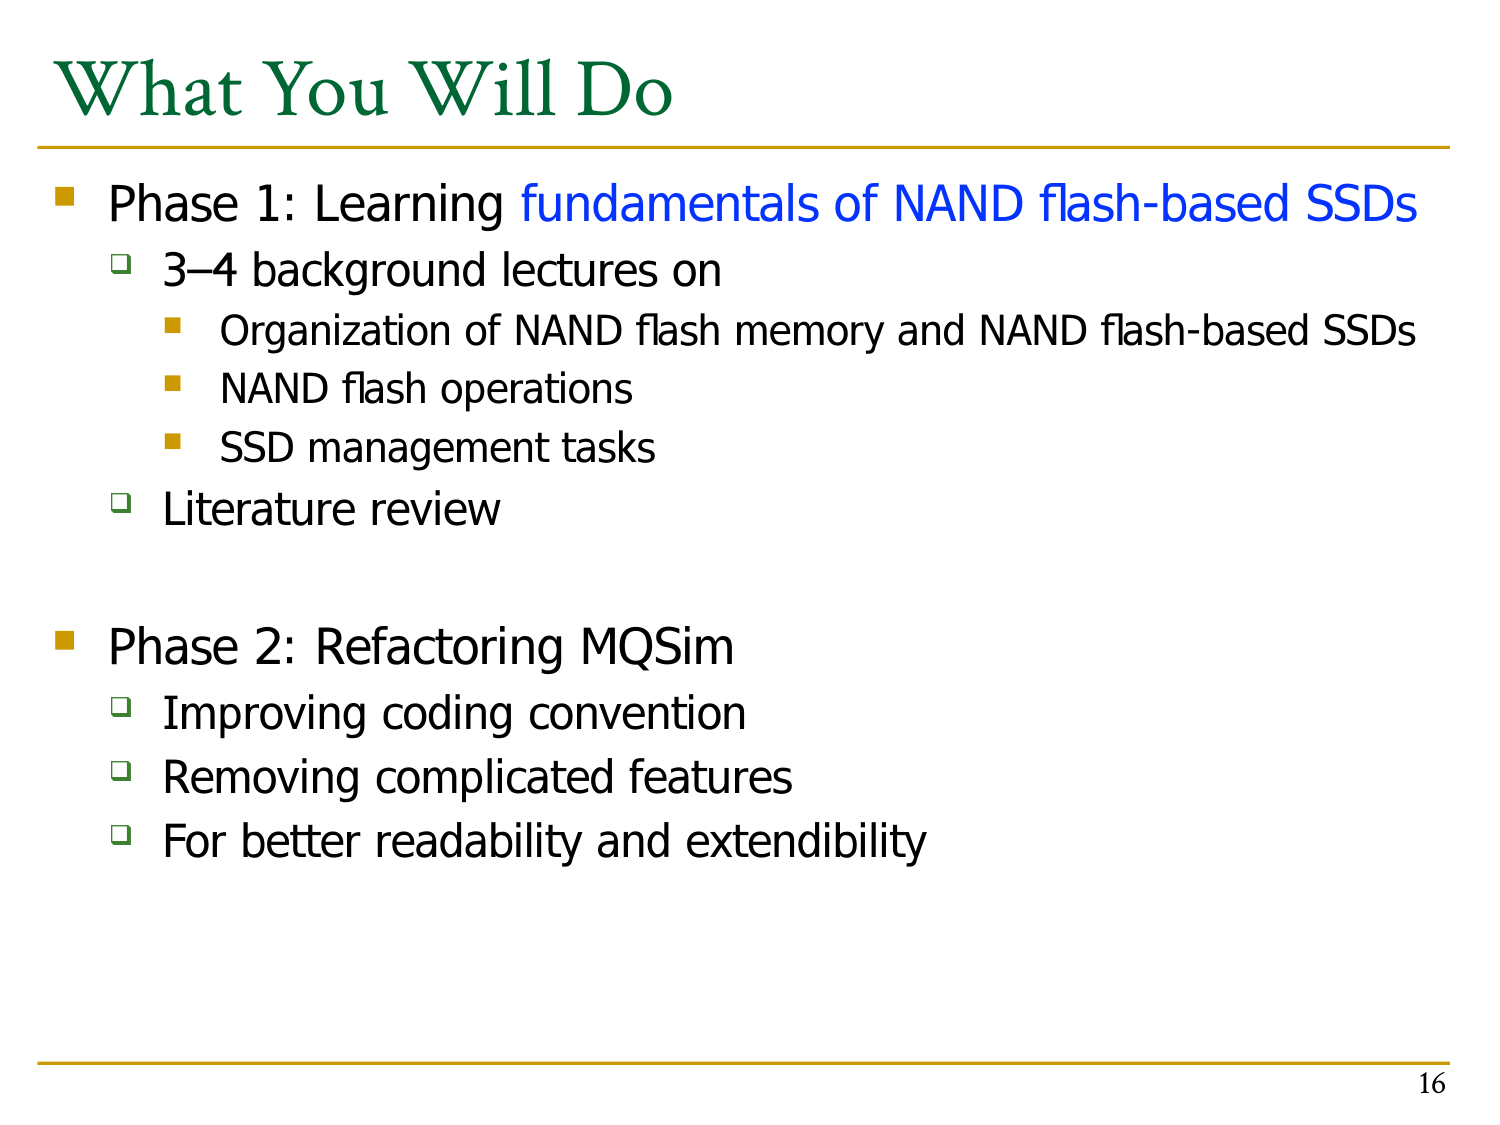

# What You Will Do
Phase 1: Learning fundamentals of NAND flash-based SSDs
3–4 background lectures on
Organization of NAND flash memory and NAND flash-based SSDs
NAND flash operations
SSD management tasks
Literature review

Phase 2: Refactoring MQSim
Improving coding convention
Removing complicated features
For better readability and extendibility
16